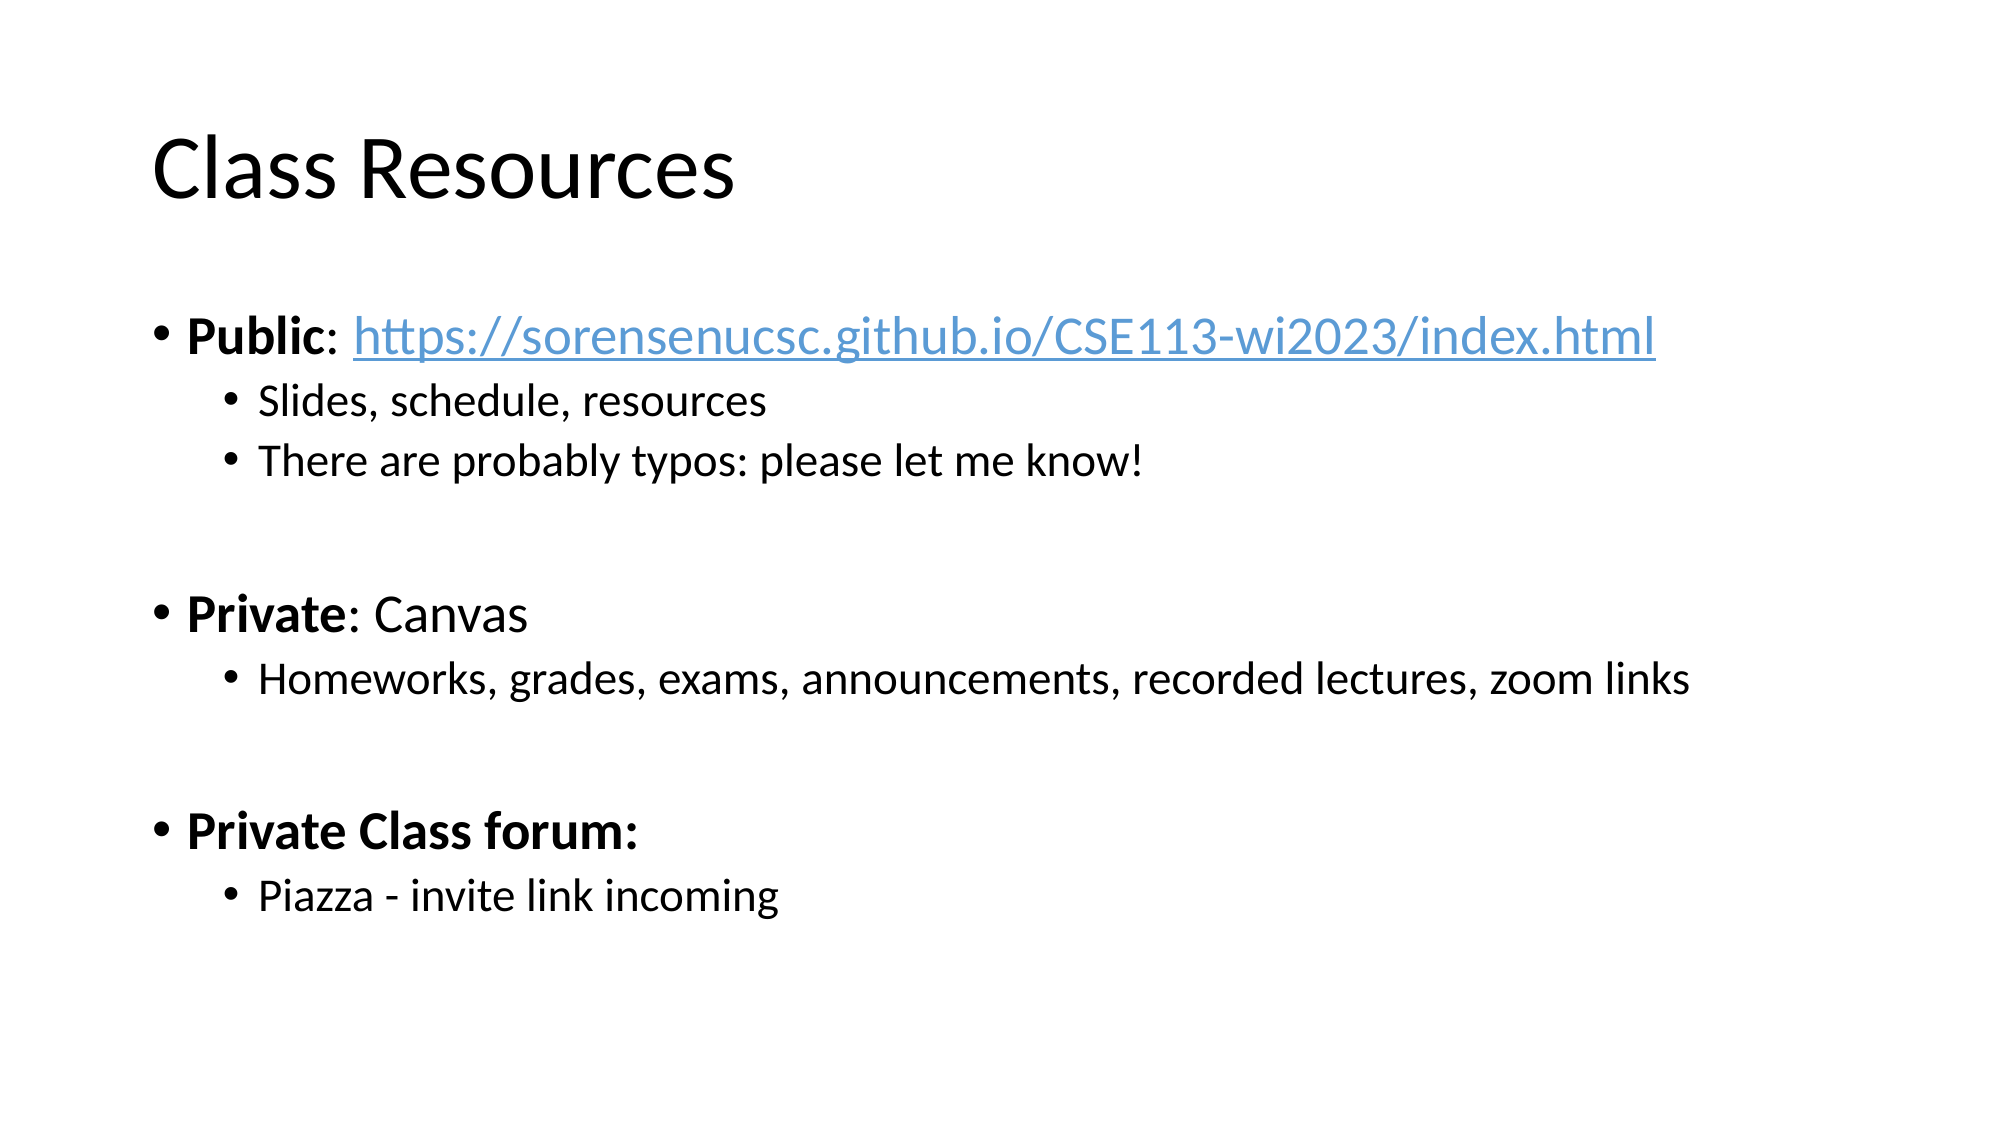

# Class Resources
Public: https://sorensenucsc.github.io/CSE113-wi2023/index.html
Slides, schedule, resources
There are probably typos: please let me know!

Private: Canvas
Homeworks, grades, exams, announcements, recorded lectures, zoom links

Private Class forum:
Piazza - invite link incoming